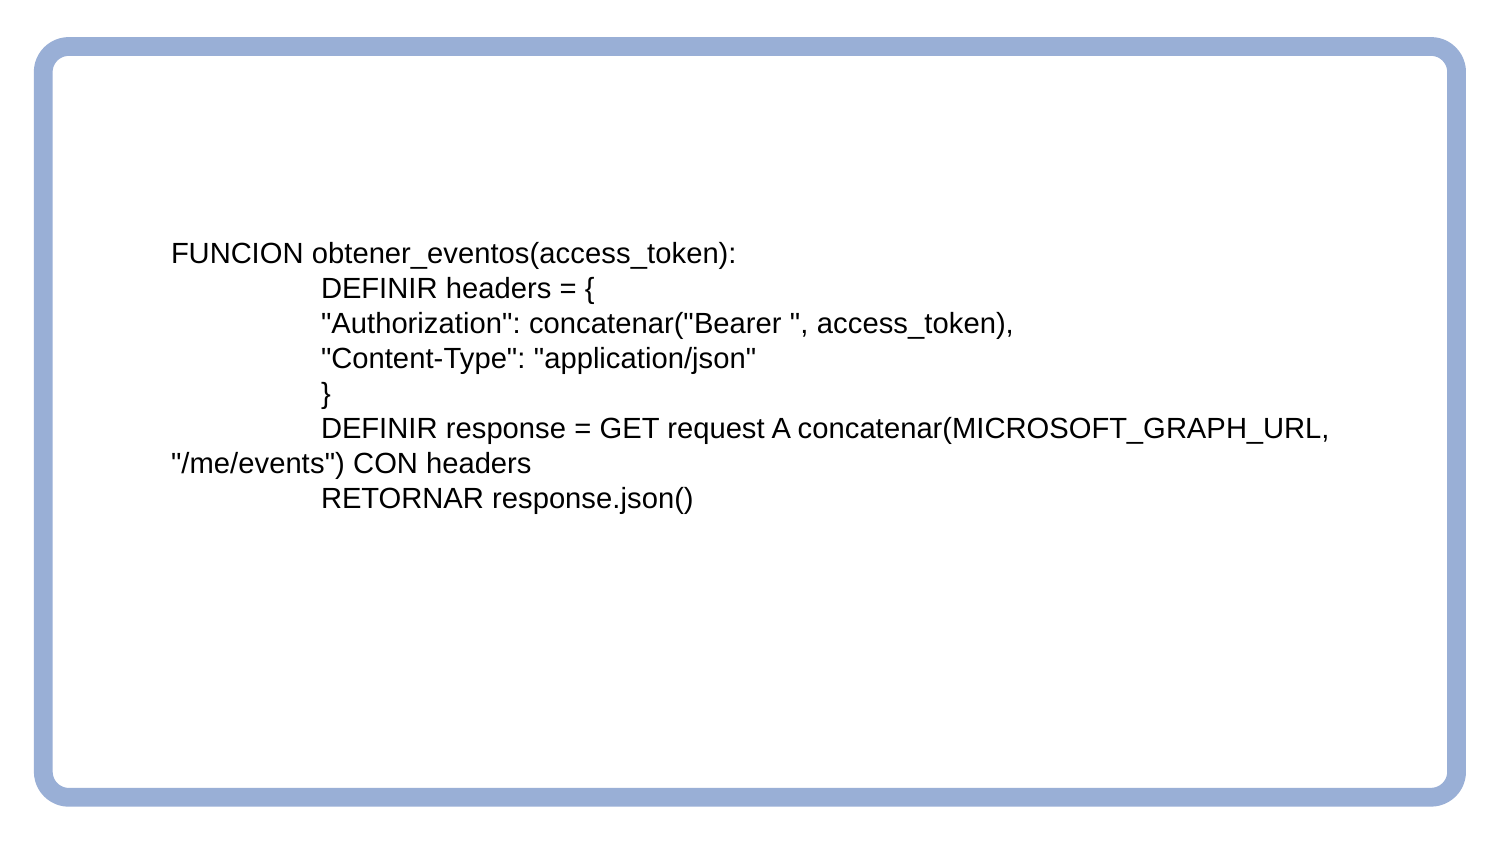

FUNCION obtener_eventos(access_token):
	DEFINIR headers = {
    	"Authorization": concatenar("Bearer ", access_token),
    	"Content-Type": "application/json"
	}
	DEFINIR response = GET request A concatenar(MICROSOFT_GRAPH_URL, "/me/events") CON headers
	RETORNAR response.json()